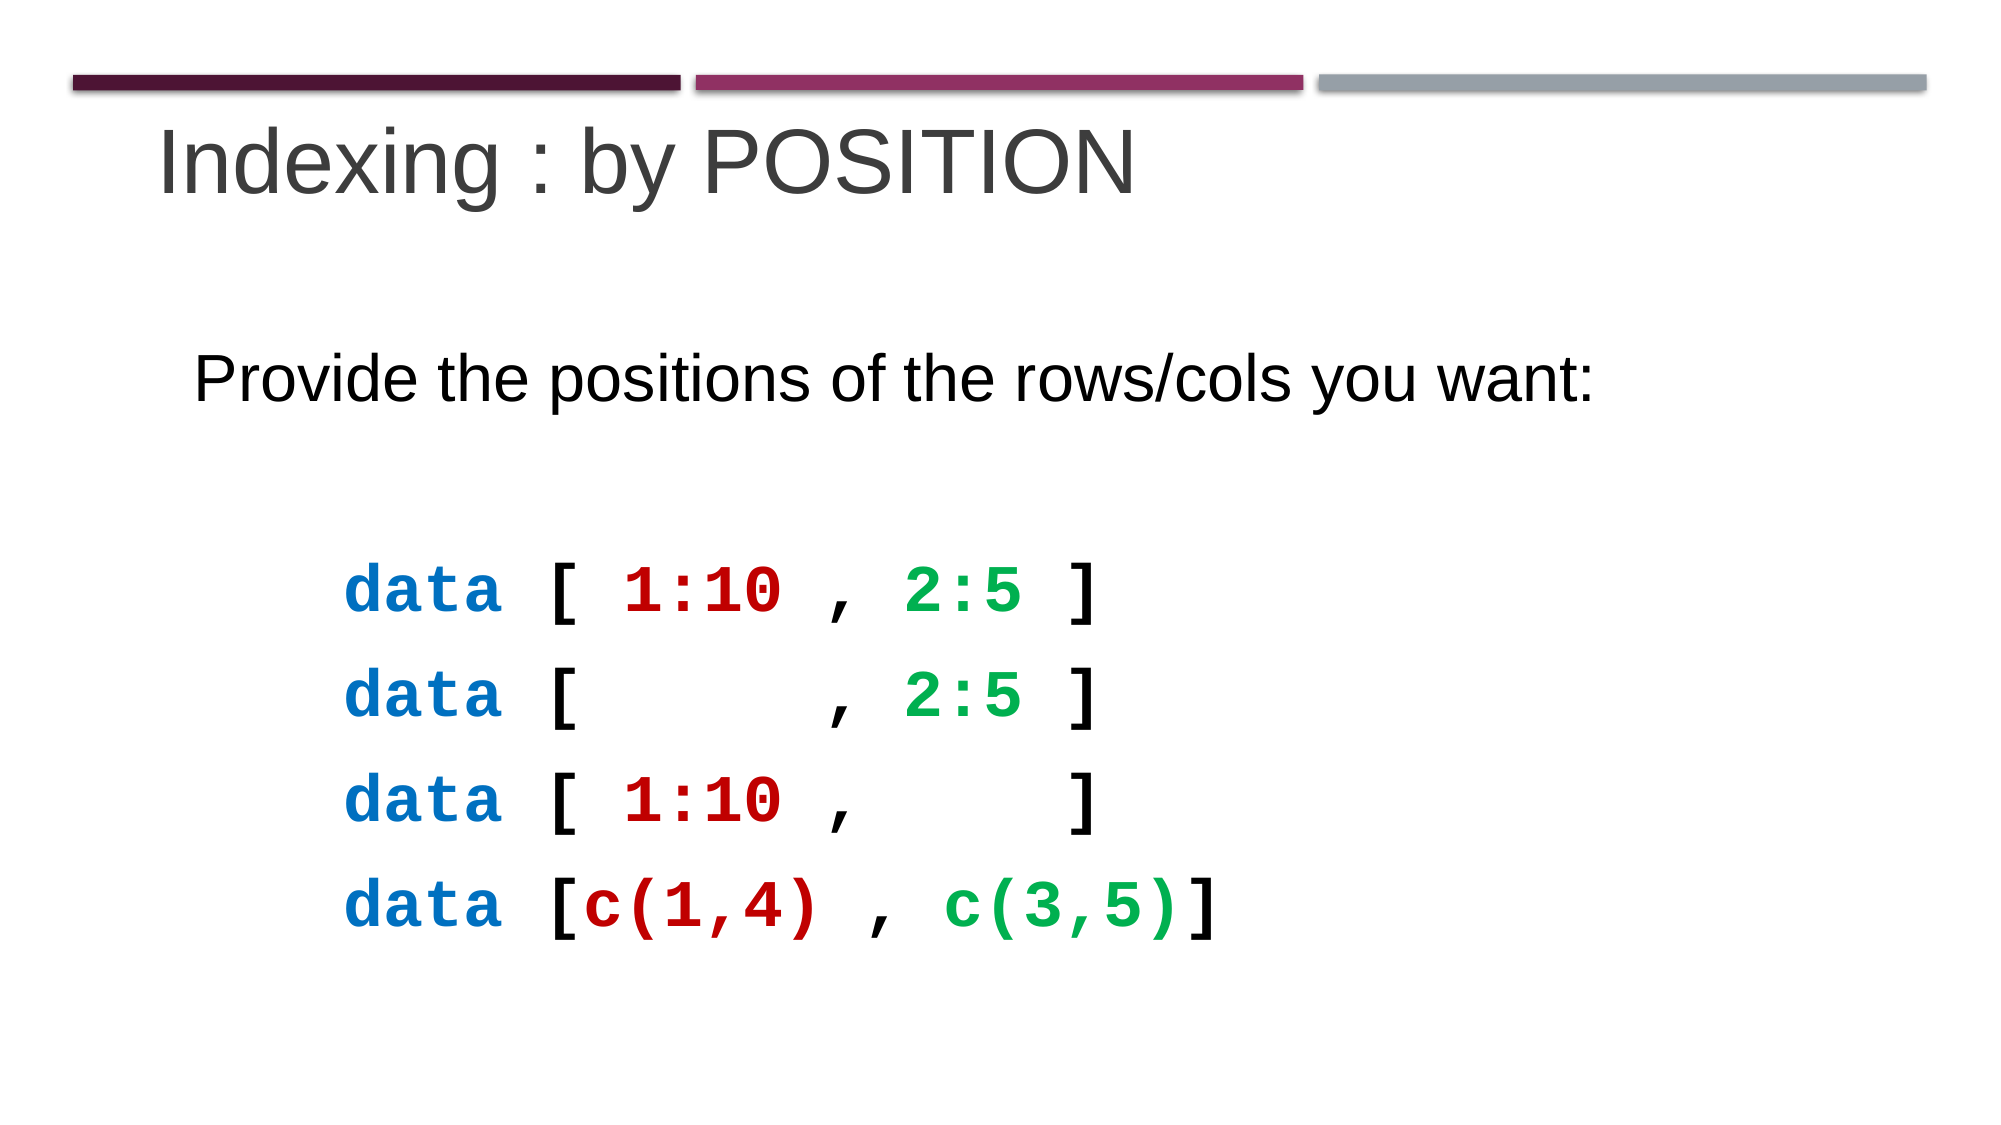

Indexing : by POSITION
Provide the positions of the rows/cols you want:

	data [ 1:10 , 2:5 ]
	data [      , 2:5 ]
	data [ 1:10 ,     ]
	data [c(1,4) , c(3,5)]